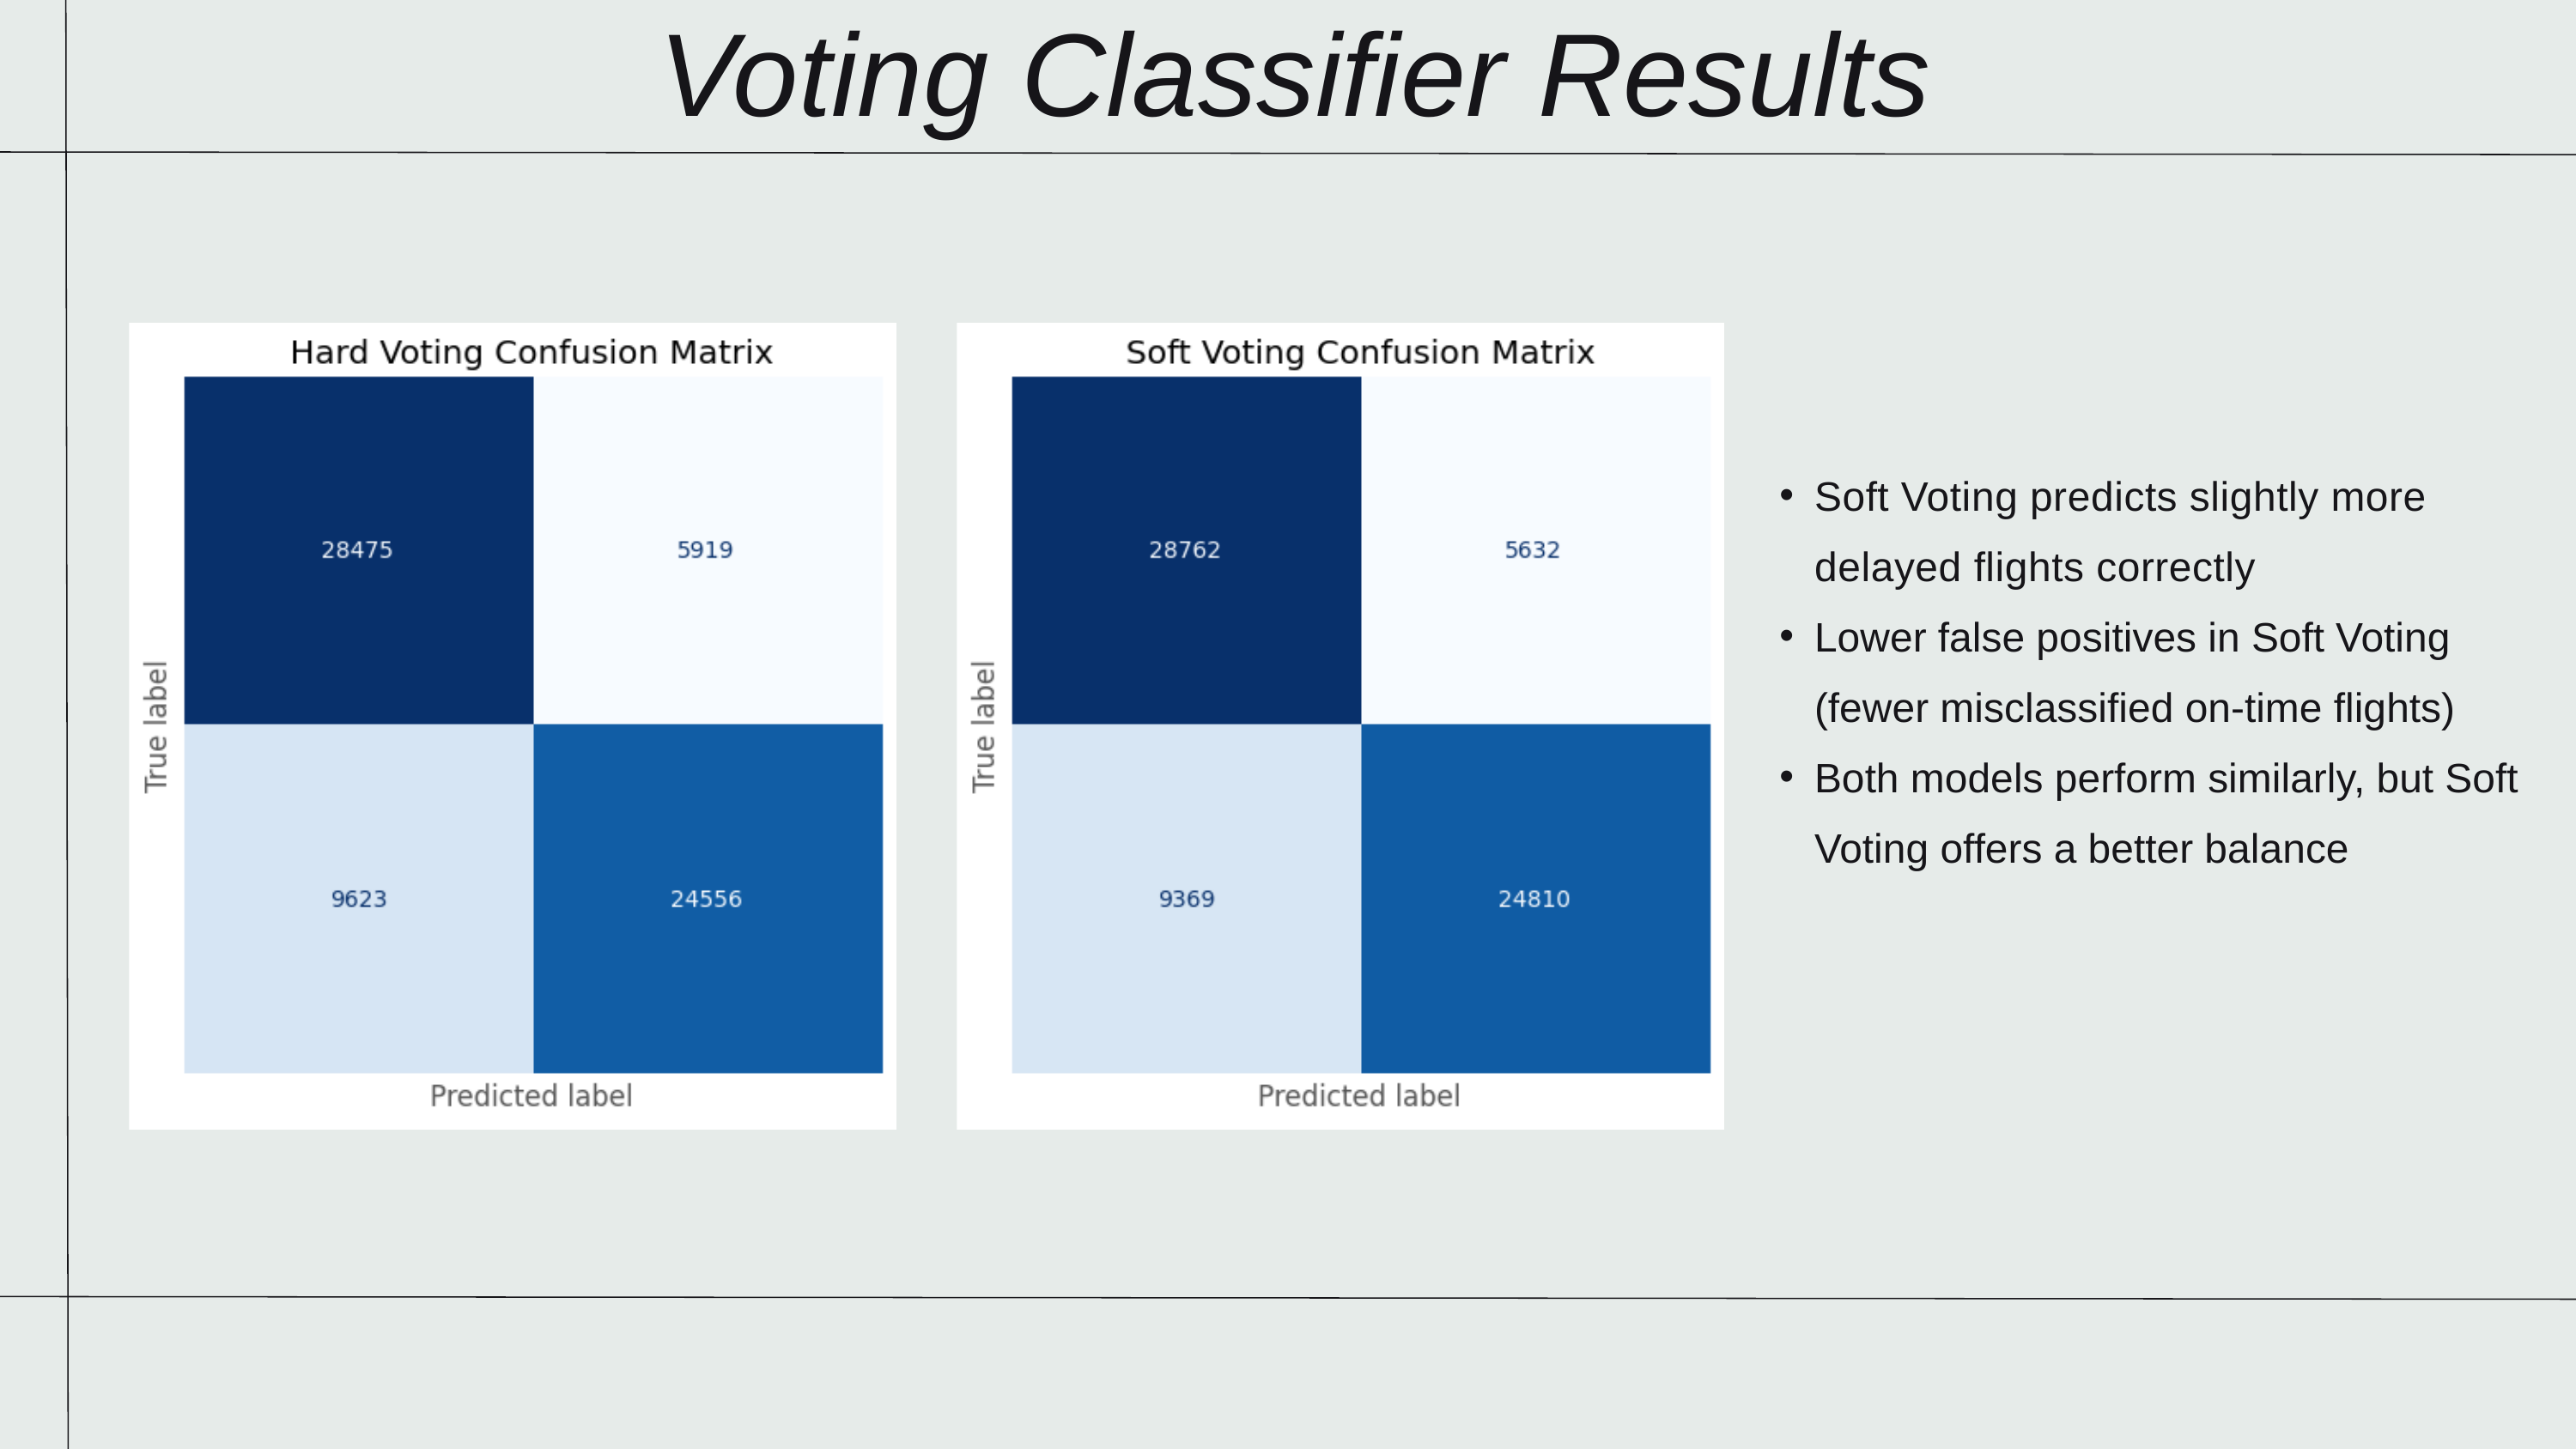

Voting Classifier Results

Soft Voting predicts slightly more delayed flights correctly
Lower false positives in Soft Voting (fewer misclassified on-time flights)
Both models perform similarly, but Soft Voting offers a better balance